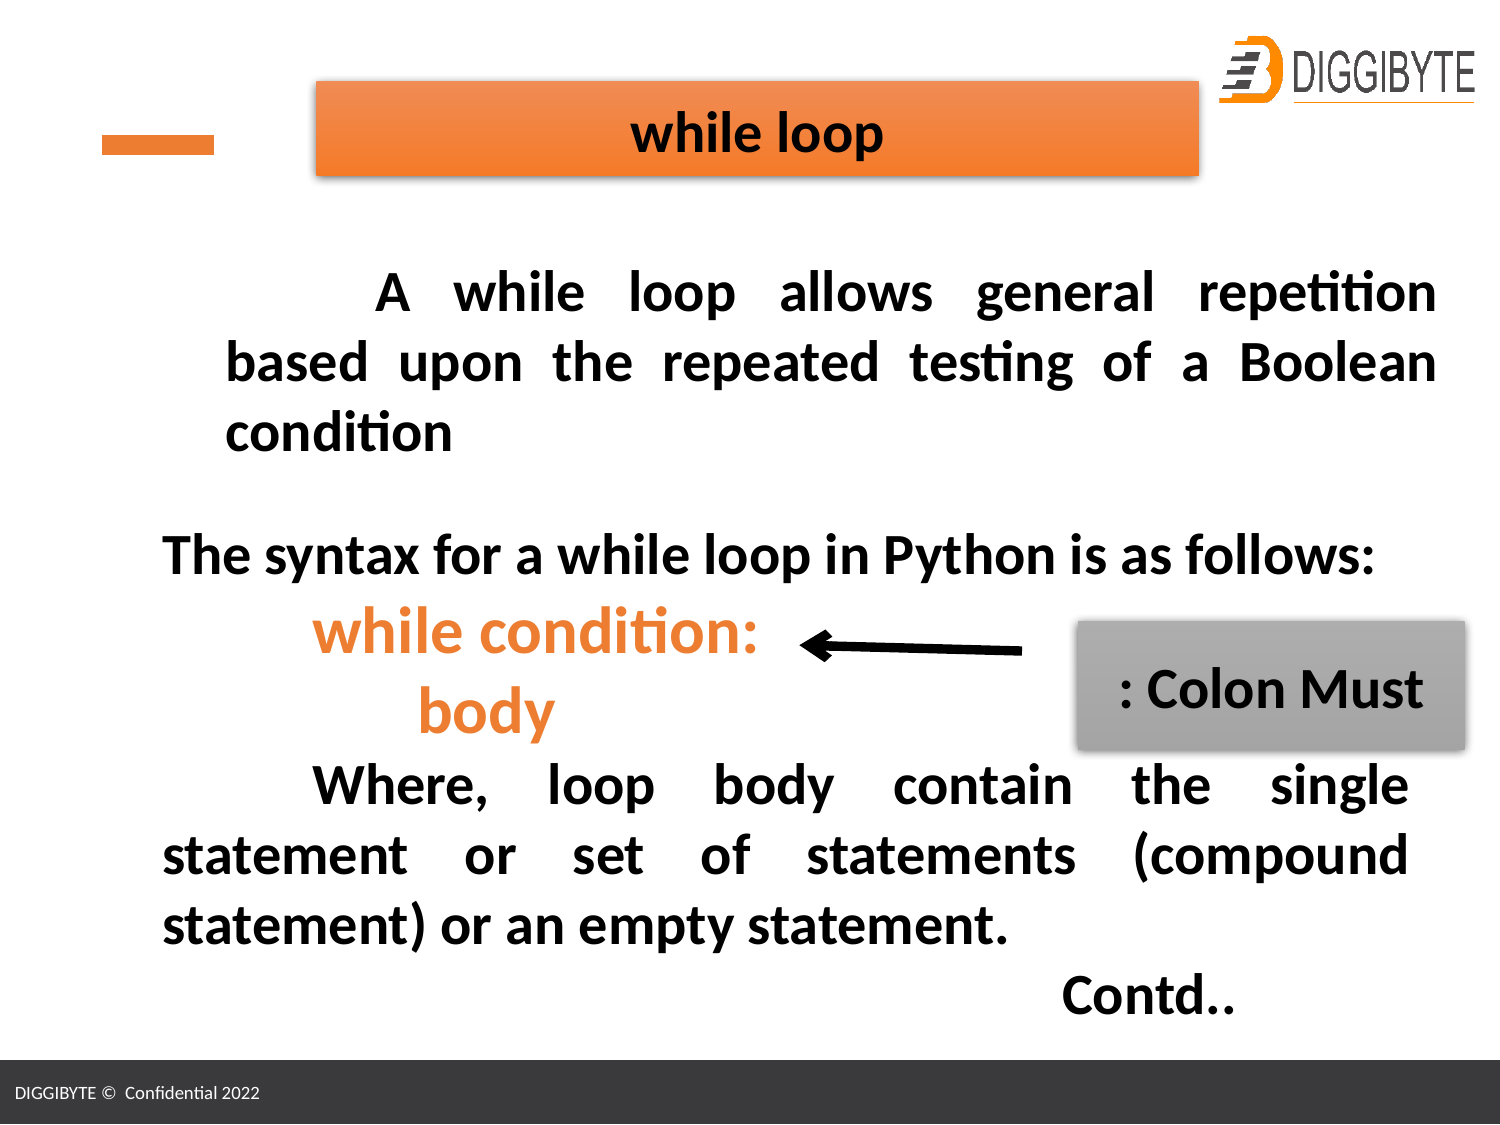

while loop
	A while loop allows general repetition based upon the repeated testing of a Boolean condition
The syntax for a while loop in Python is as follows:
	while condition:
	       body
	Where, loop body contain the single statement or set of statements (compound statement) or an empty statement.
						Contd..
: Colon Must